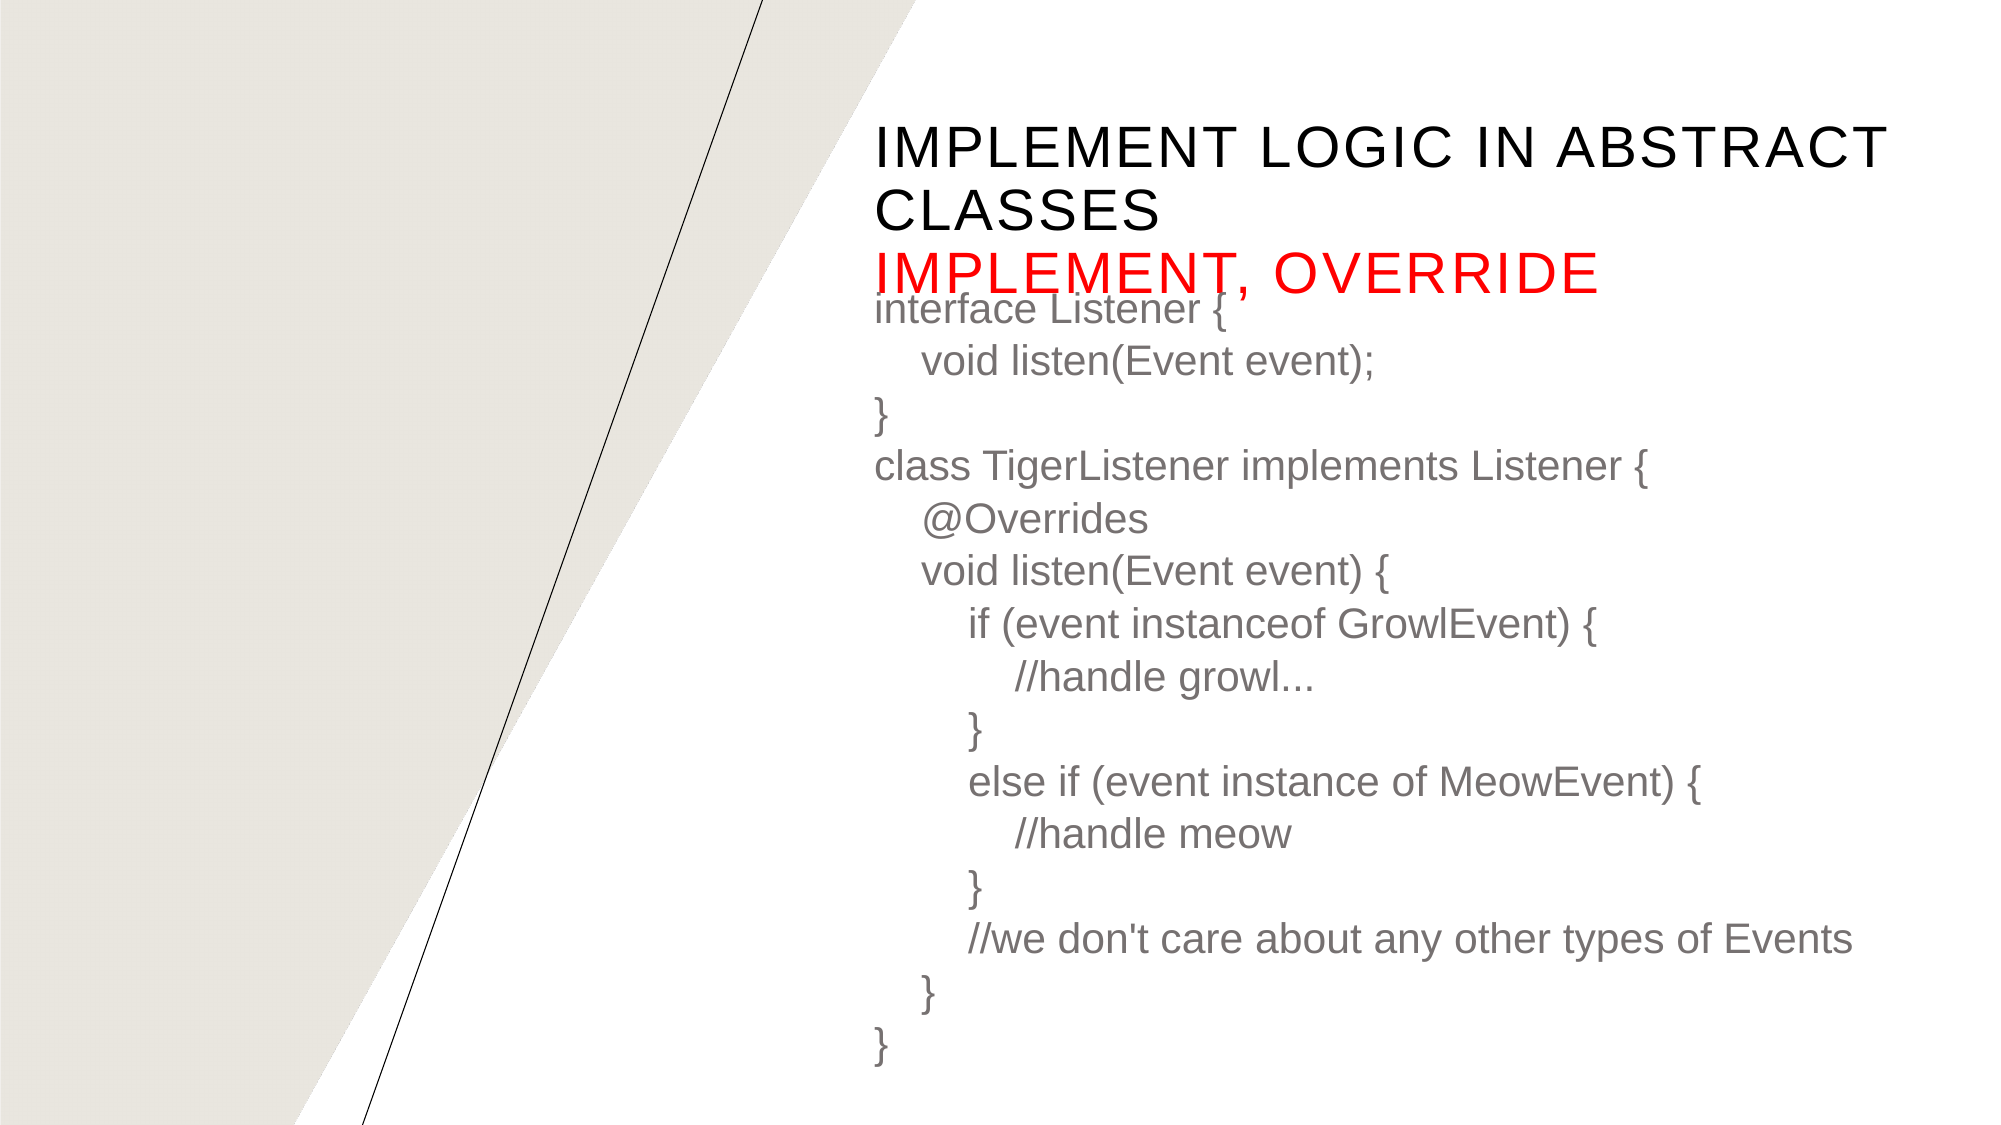

# Implement logic in abstract classes Implement, override
interface Listener {
    void listen(Event event);
}
class TigerListener implements Listener {
    @Overrides
    void listen(Event event) {
        if (event instanceof GrowlEvent) {
            //handle growl...
        }
        else if (event instance of MeowEvent) {
            //handle meow
        }
        //we don't care about any other types of Events
    }
}